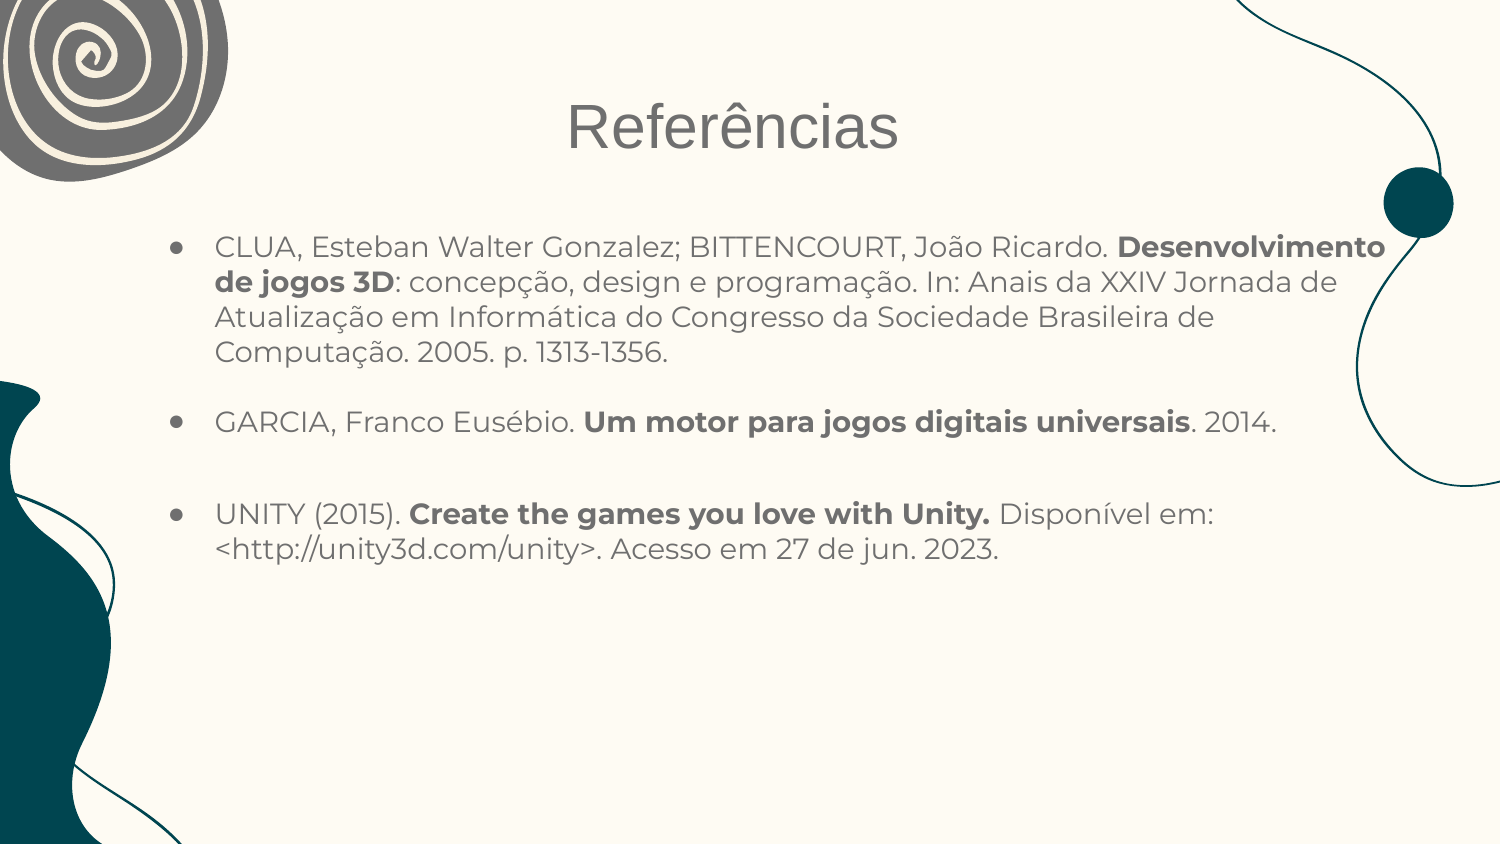

# Referências
CLUA, Esteban Walter Gonzalez; BITTENCOURT, João Ricardo. Desenvolvimento de jogos 3D: concepção, design e programação. In: Anais da XXIV Jornada de Atualização em Informática do Congresso da Sociedade Brasileira de Computação. 2005. p. 1313-1356.

GARCIA, Franco Eusébio. Um motor para jogos digitais universais. 2014.

UNITY (2015). Create the games you love with Unity. Disponível em: <http://unity3d.com/unity>. Acesso em 27 de jun. 2023.